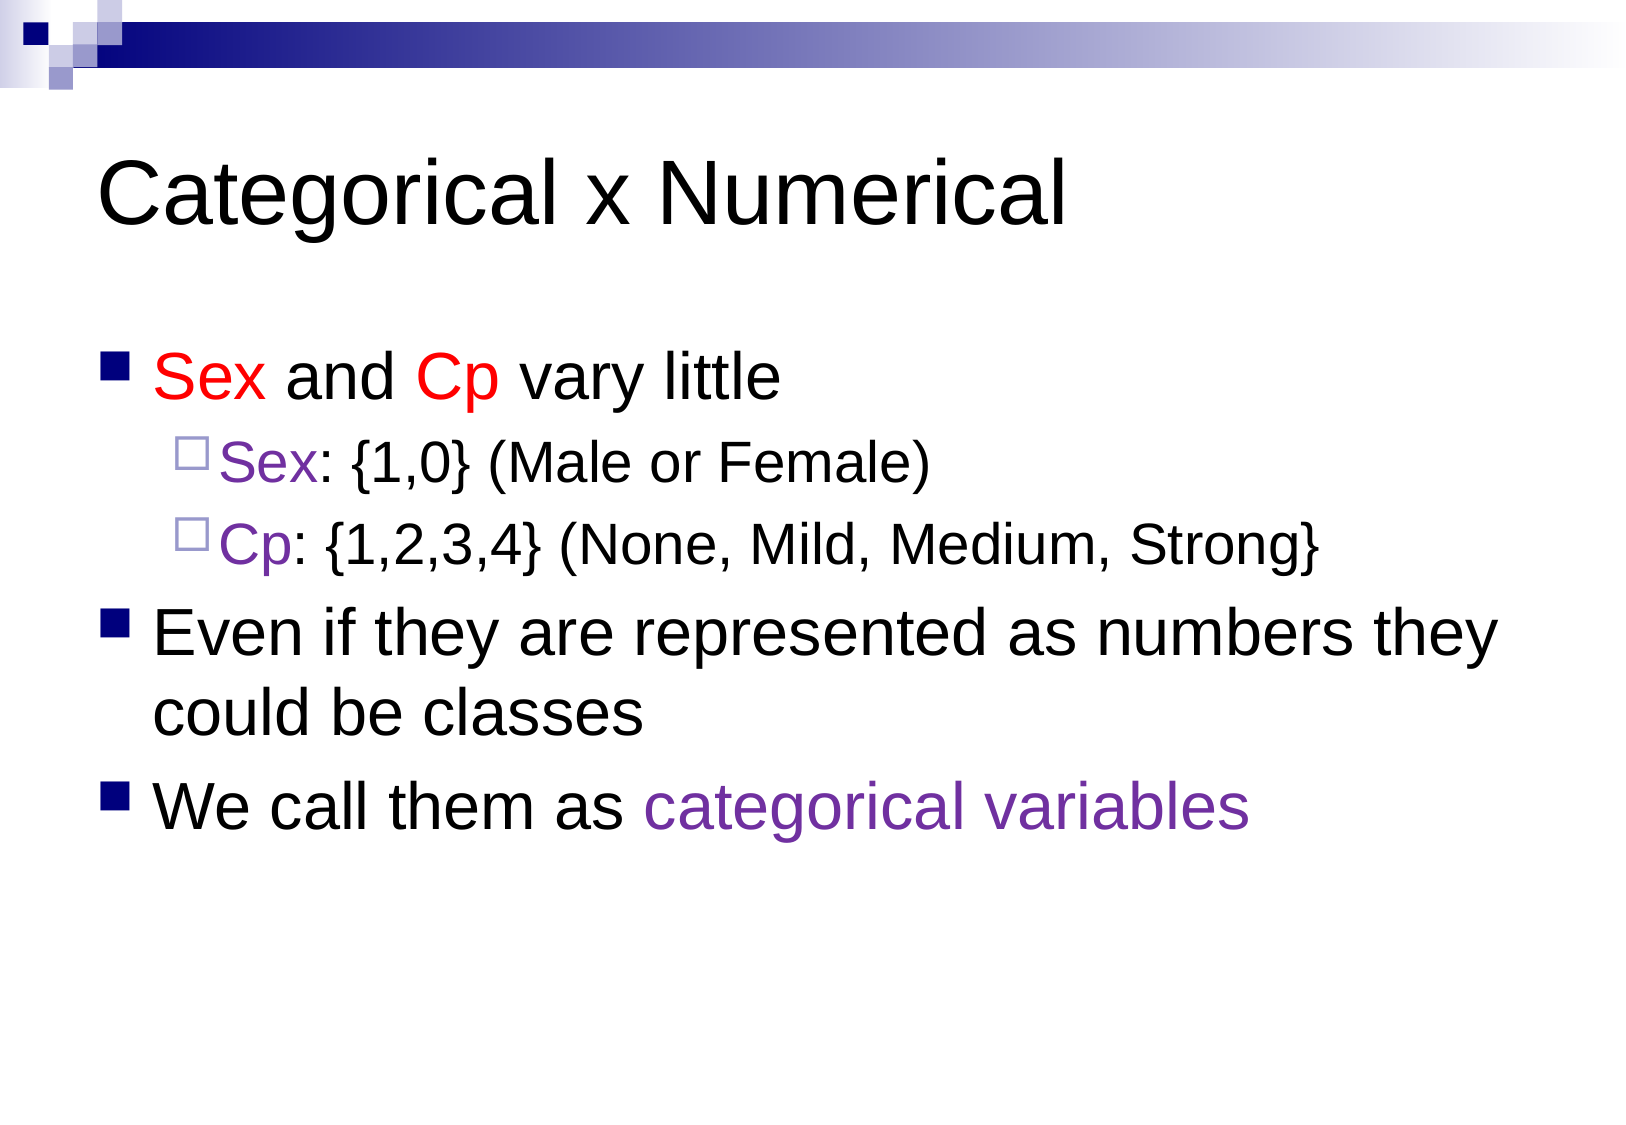

# Categorical x Numerical
Sex and Cp vary little
Sex: {1,0} (Male or Female)
Cp: {1,2,3,4} (None, Mild, Medium, Strong}
Even if they are represented as numbers they could be classes
We call them as categorical variables